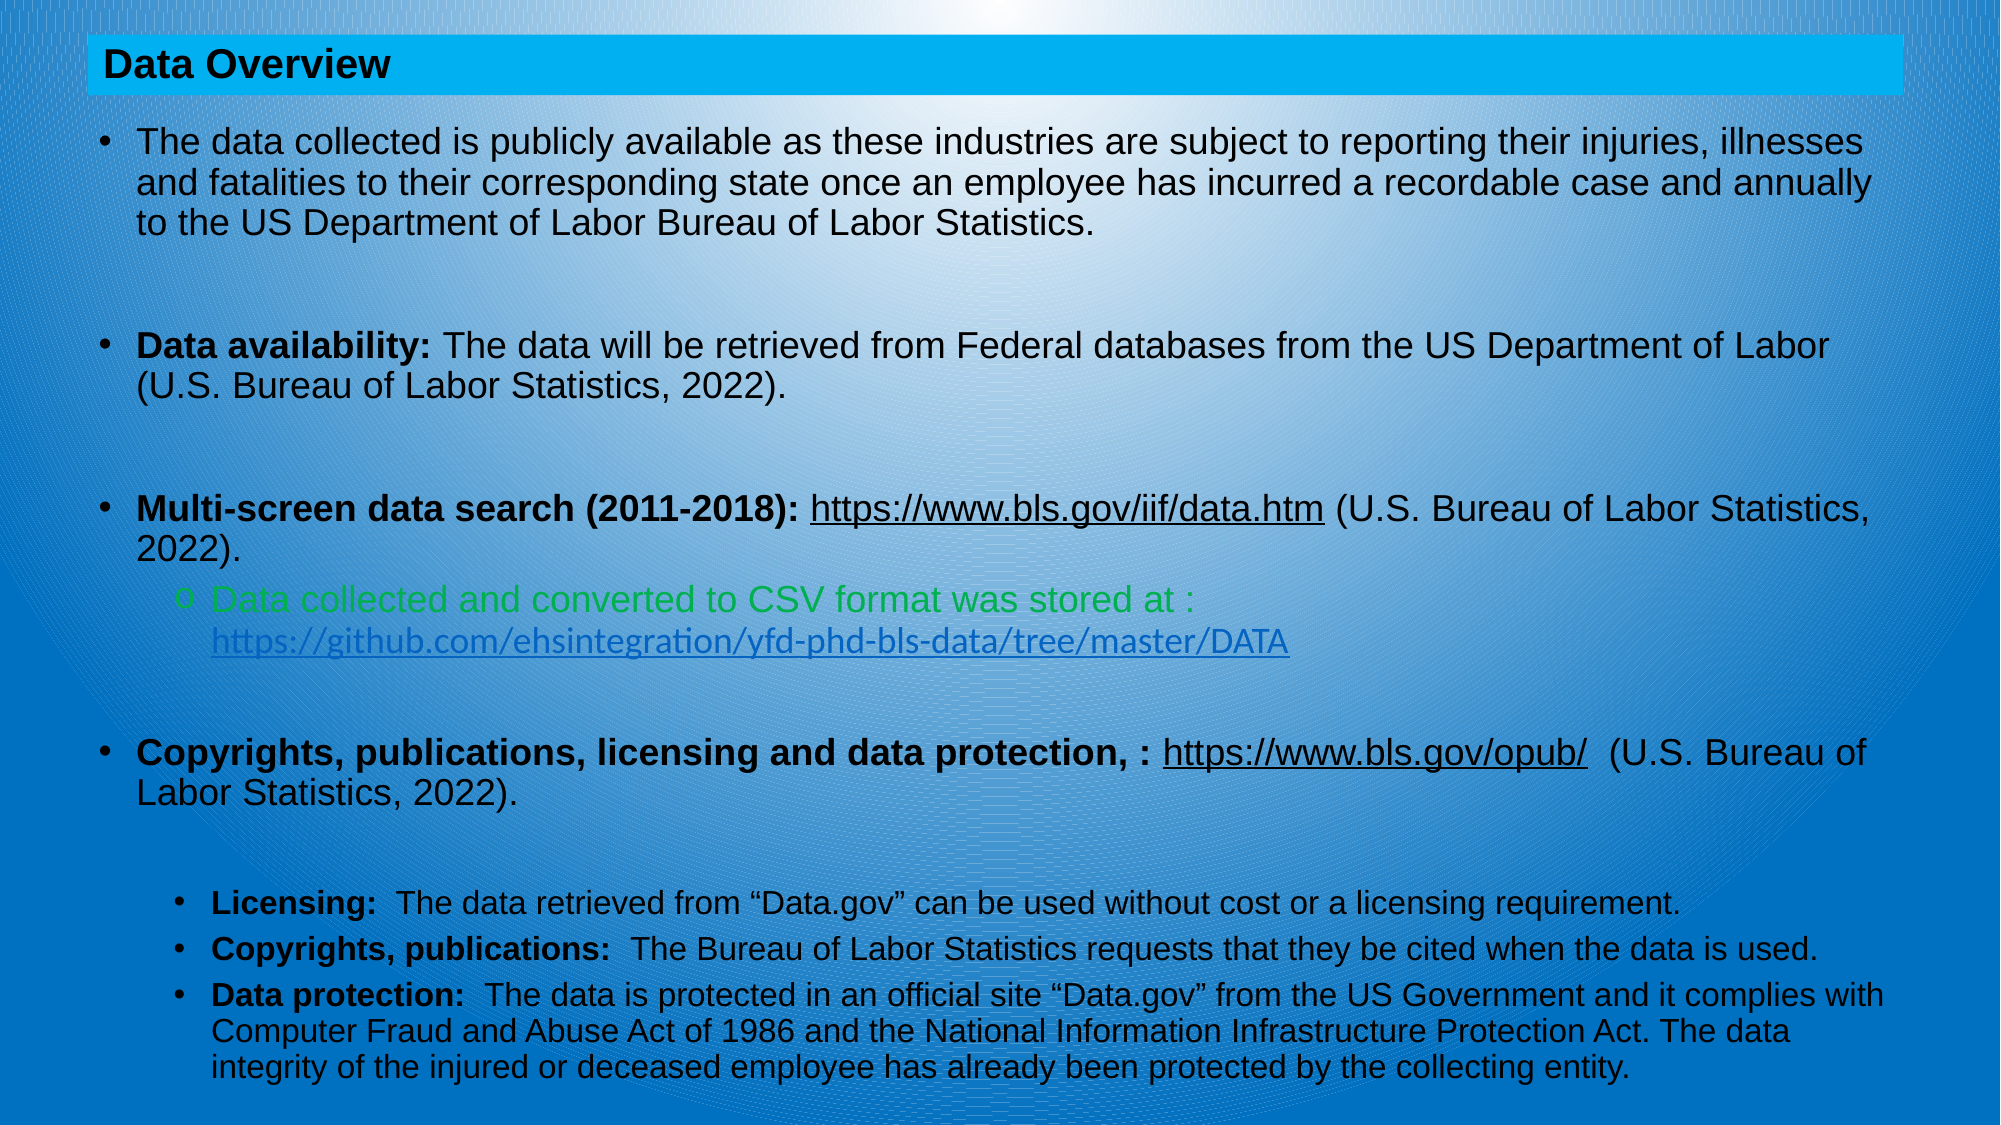

Data Overview
The data collected is publicly available as these industries are subject to reporting their injuries, illnesses and fatalities to their corresponding state once an employee has incurred a recordable case and annually to the US Department of Labor Bureau of Labor Statistics.

Data availability: The data will be retrieved from Federal databases from the US Department of Labor (U.S. Bureau of Labor Statistics, 2022).

Multi-screen data search (2011-2018): https://www.bls.gov/iif/data.htm (U.S. Bureau of Labor Statistics, 2022).
Data collected and converted to CSV format was stored at : https://github.com/ehsintegration/yfd-phd-bls-data/tree/master/DATA

Copyrights, publications, licensing and data protection, : https://www.bls.gov/opub/  (U.S. Bureau of Labor Statistics, 2022).

Licensing:  The data retrieved from “Data.gov” can be used without cost or a licensing requirement.
Copyrights, publications:  The Bureau of Labor Statistics requests that they be cited when the data is used.
Data protection:  The data is protected in an official site “Data.gov” from the US Government and it complies with Computer Fraud and Abuse Act of 1986 and the National Information Infrastructure Protection Act. The data integrity of the injured or deceased employee has already been protected by the collecting entity.